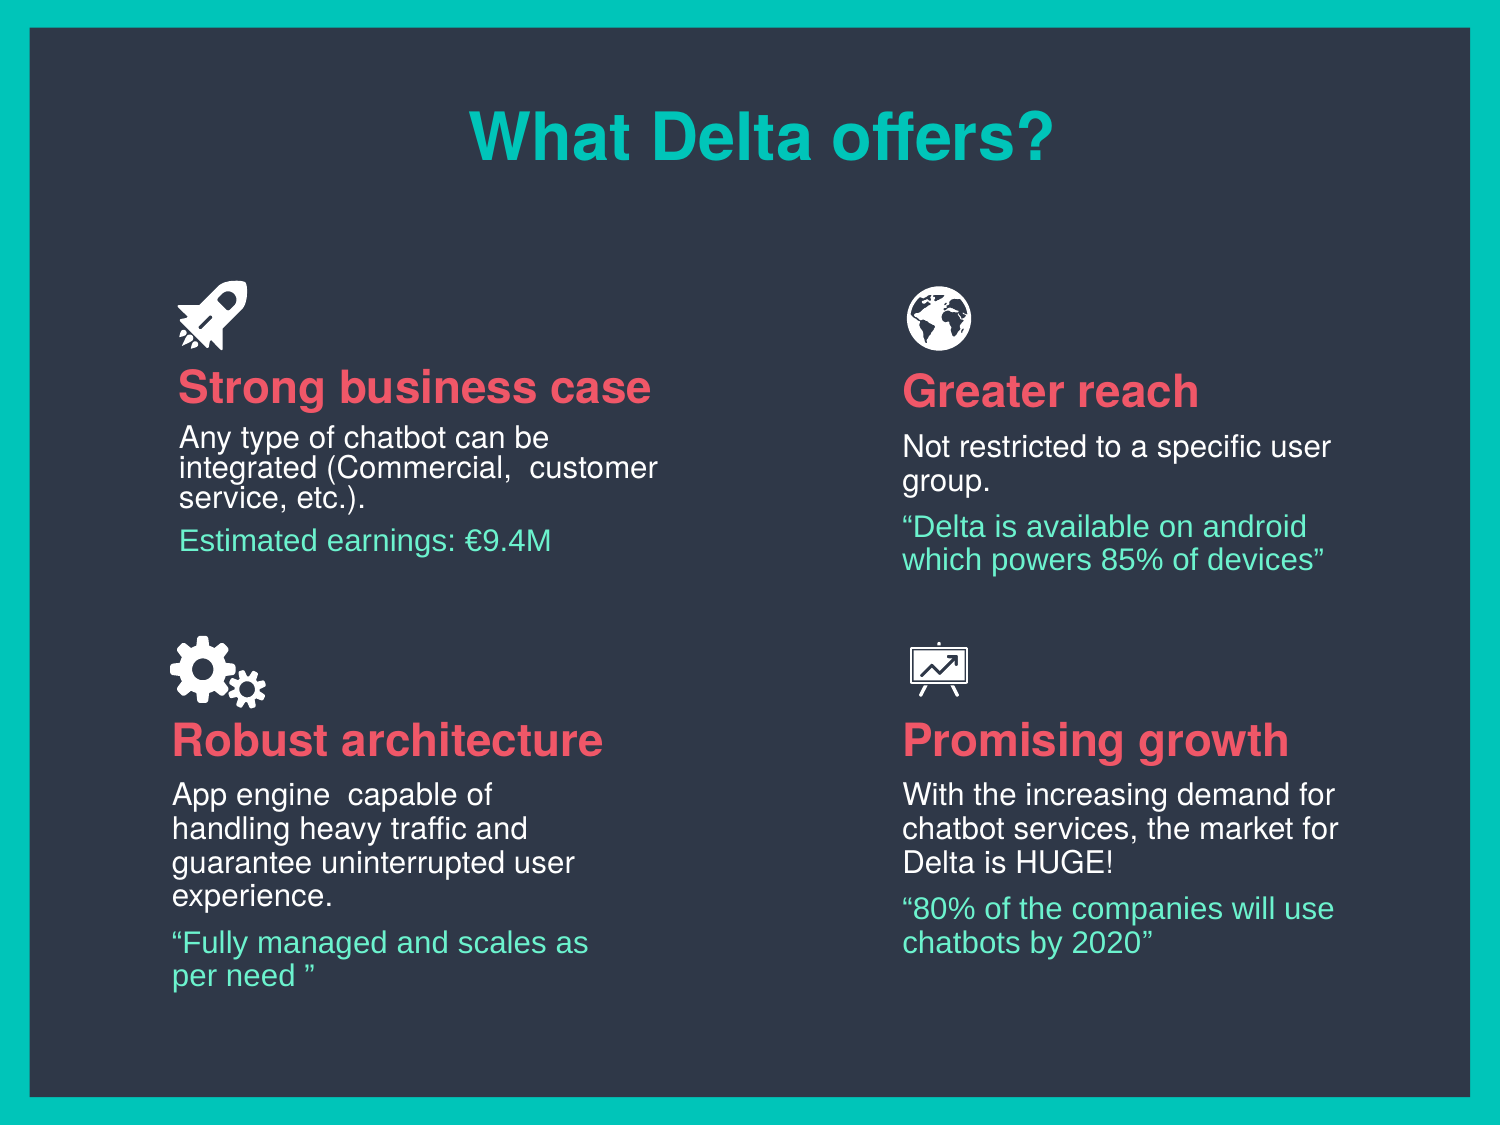

What Delta offers?

Strong business case
Any type of chatbot can be integrated (Commercial,  customer service, etc.).
Estimated earnings: €9.4M

Greater reach
Not restricted to a specific user group.
“Delta is available on android which powers 85% of devices”

Robust architecture
App engine  capable of handling heavy traffic and guarantee uninterrupted user experience.
“Fully managed and scales as per need ”
Promising growth
With the increasing demand for chatbot services, the market for Delta is HUGE!
“80% of the companies will use chatbots by 2020”